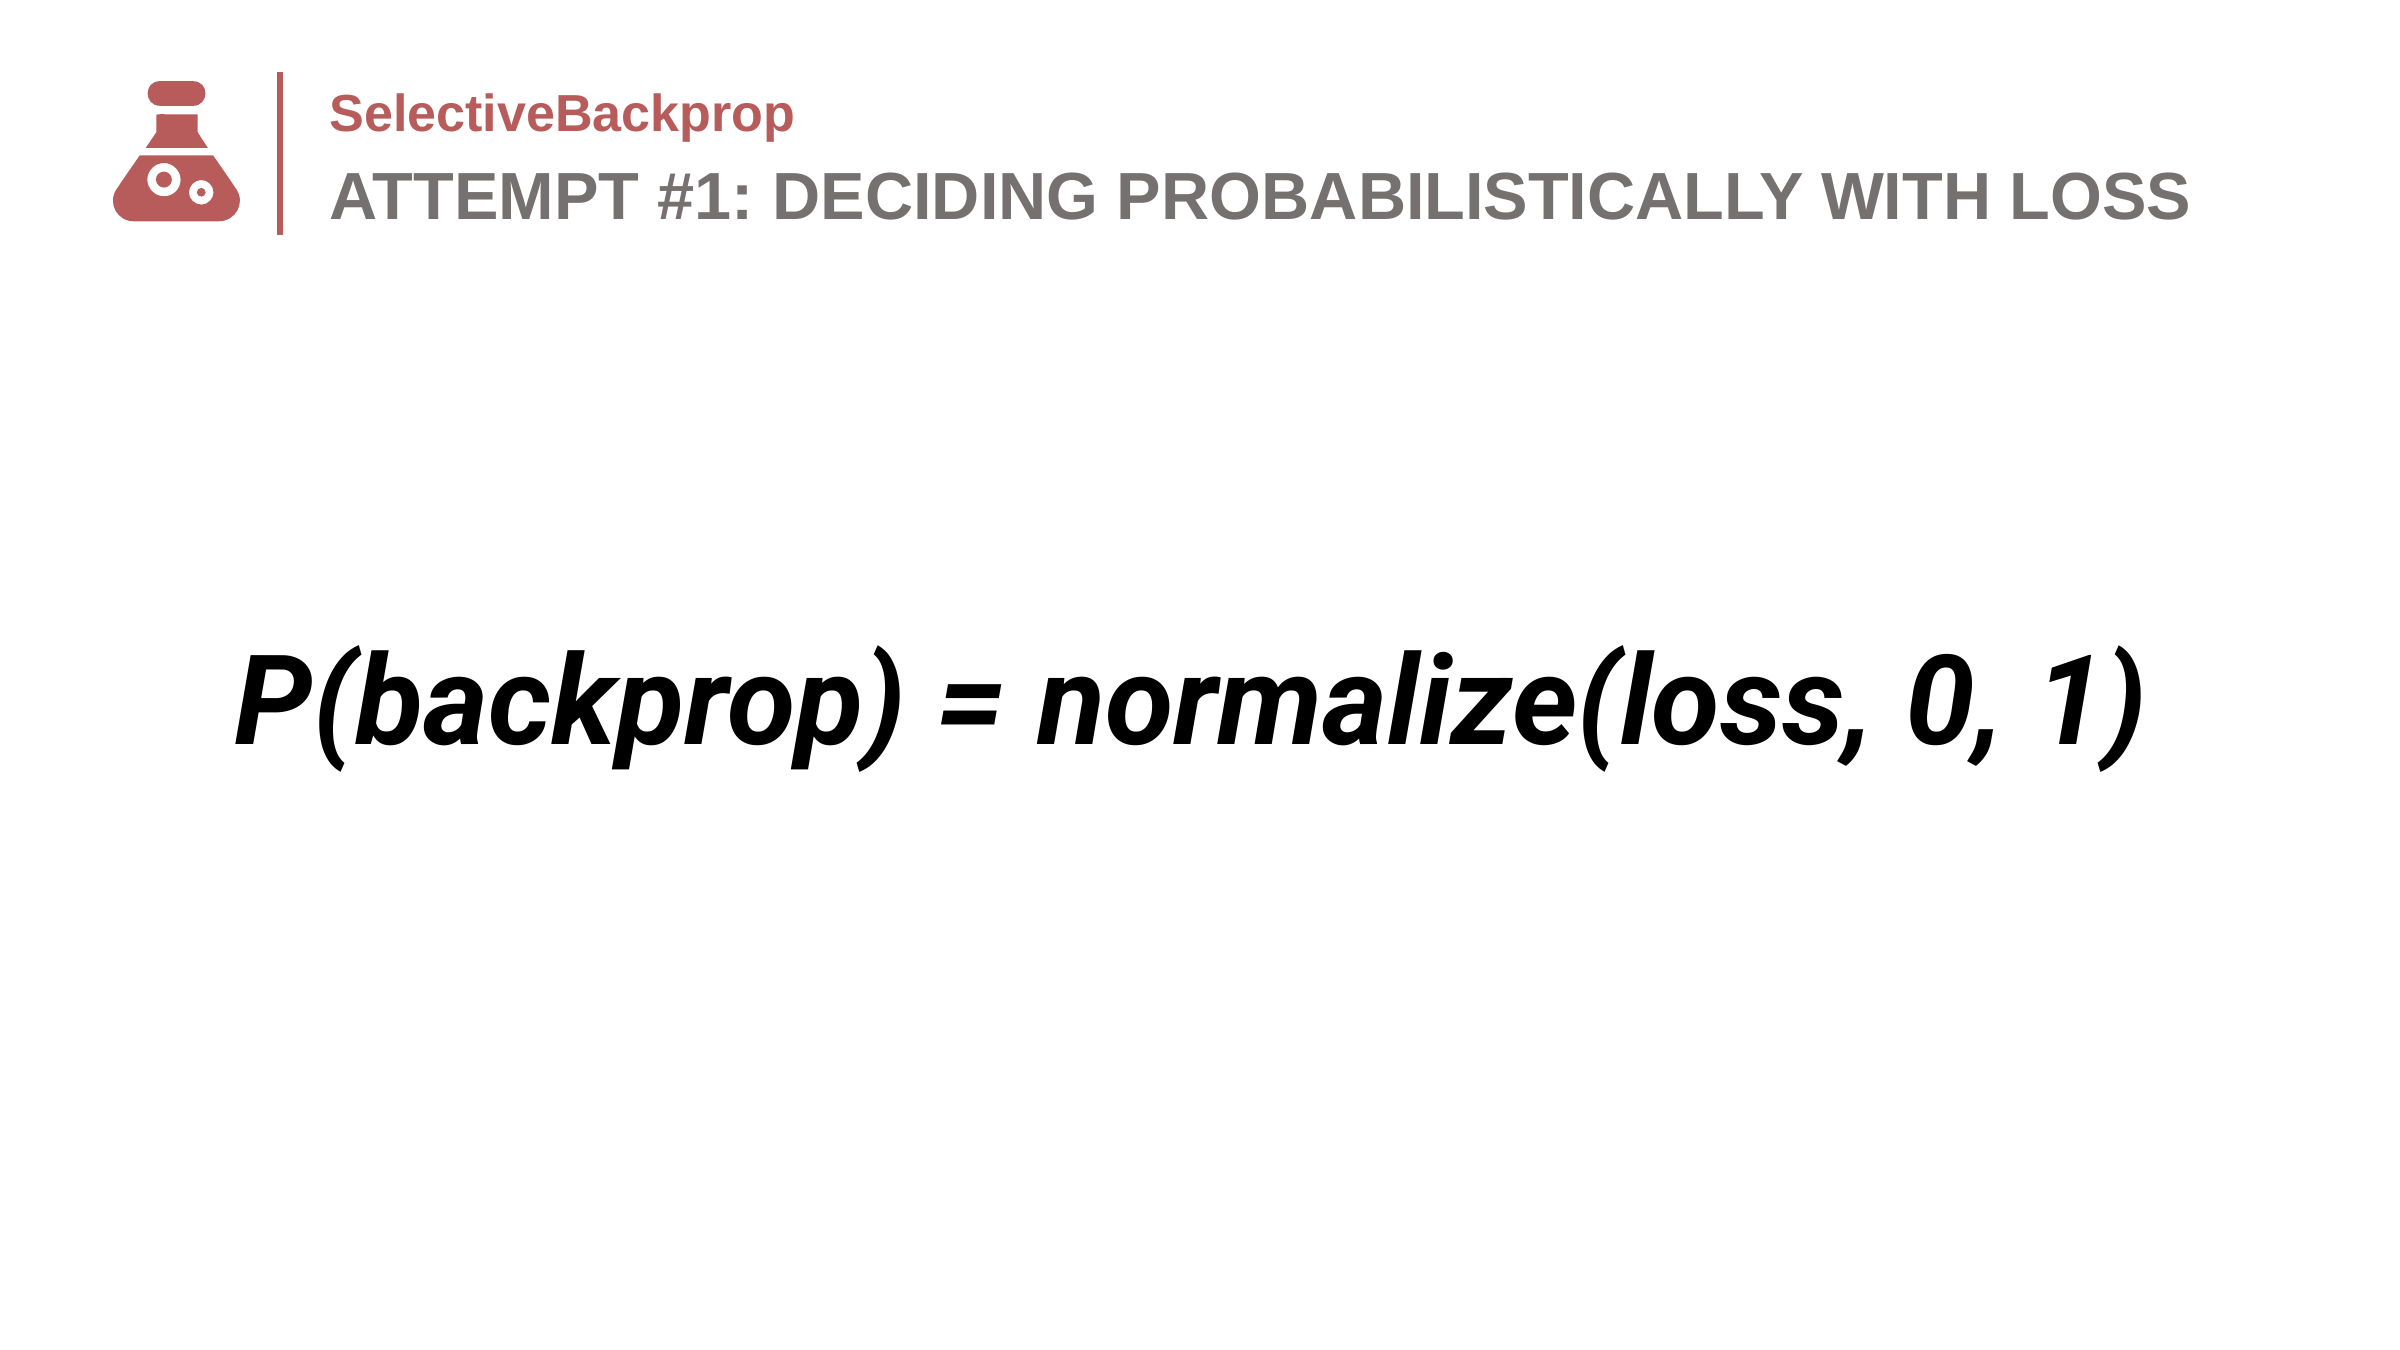

# SelectiveBackprop
ATTEMPT #1: DECIDING PROBABILISTICALLY WITH LOSS
P(backprop) = normalize(loss, 0, 1)